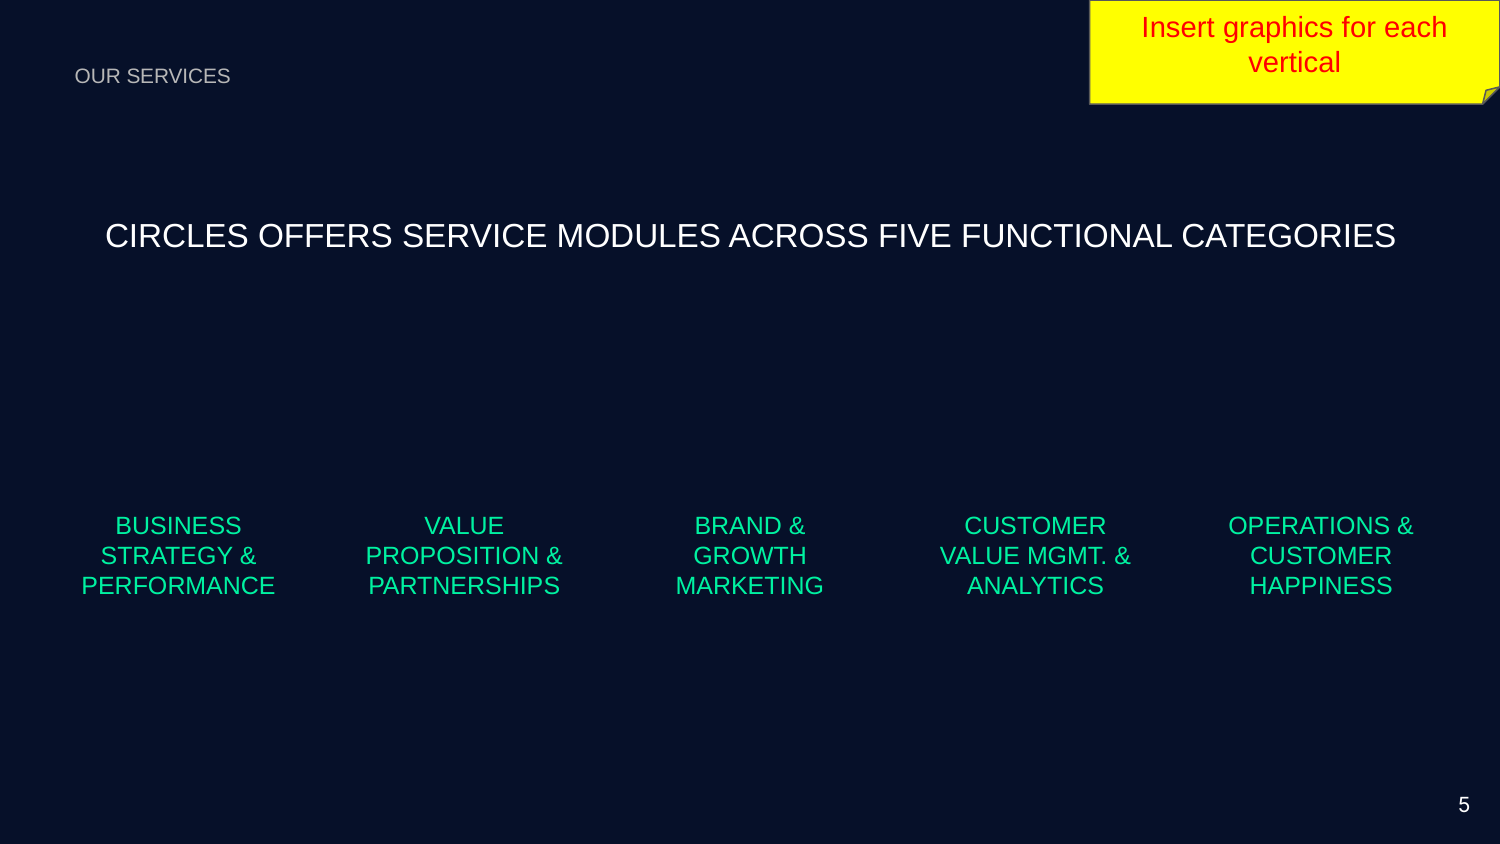

Insert graphics for each vertical
OUR SERVICES
CIRCLES OFFERS SERVICE MODULES ACROSS FIVE FUNCTIONAL CATEGORIES
BUSINESS STRATEGY & PERFORMANCE
VALUE PROPOSITION & PARTNERSHIPS
BRAND &
GROWTH MARKETING
CUSTOMER VALUE MGMT. & ANALYTICS
OPERATIONS &
CUSTOMER HAPPINESS
5